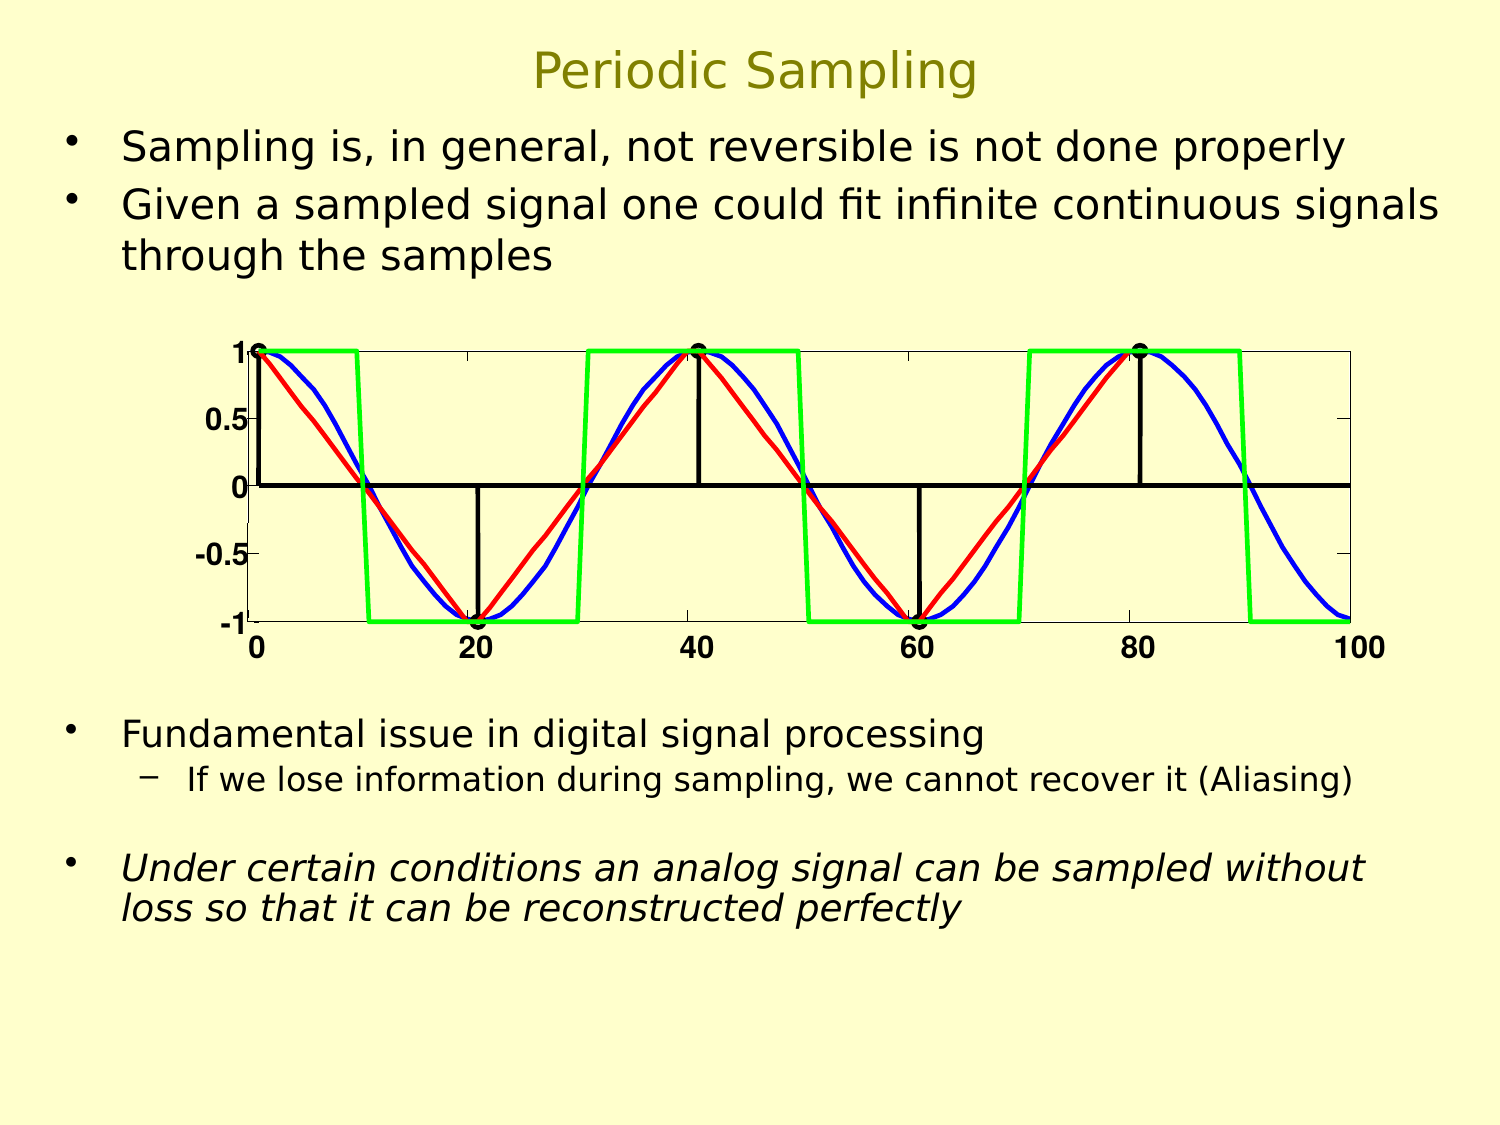

# Periodic Sampling
Sampling is, in general, not reversible is not done properly
Given a sampled signal one could fit infinite continuous signals through the samples
1

0.5

0

-0.5

20
40
60
80
100

-1

0
Fundamental issue in digital signal processing
If we lose information during sampling, we cannot recover it (Aliasing)

Under certain conditions an analog signal can be sampled without loss so that it can be reconstructed perfectly